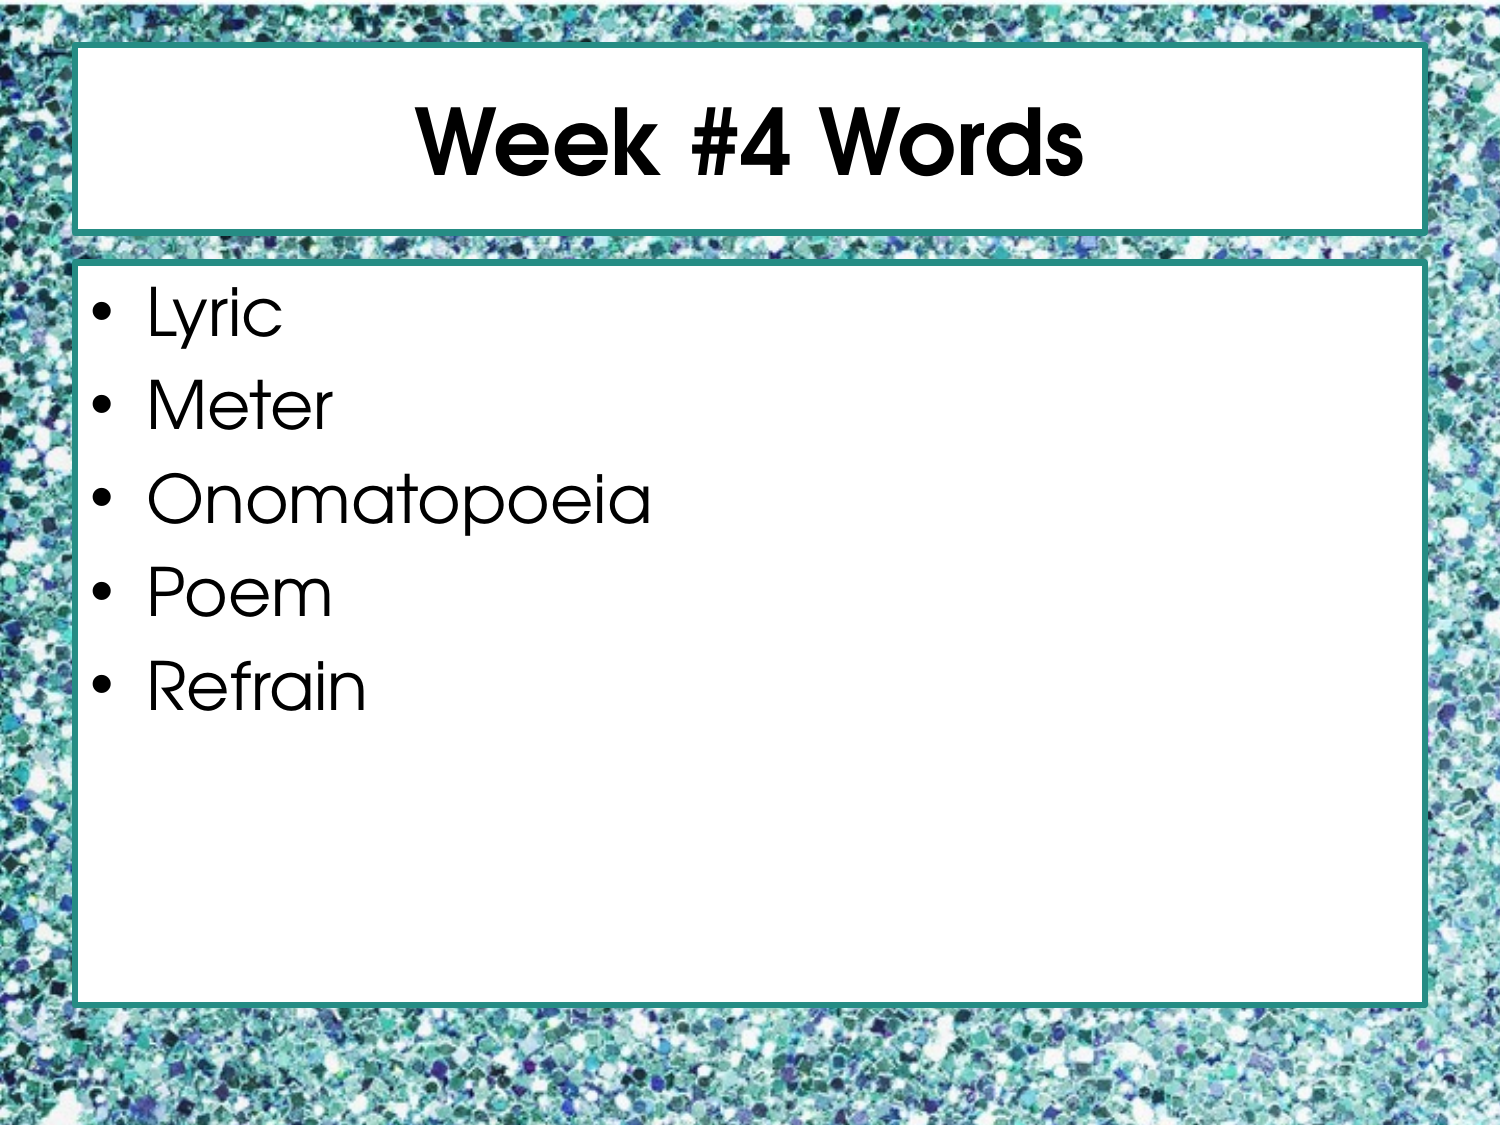

# Week #4 Words
Lyric
Meter
Onomatopoeia
Poem
Refrain